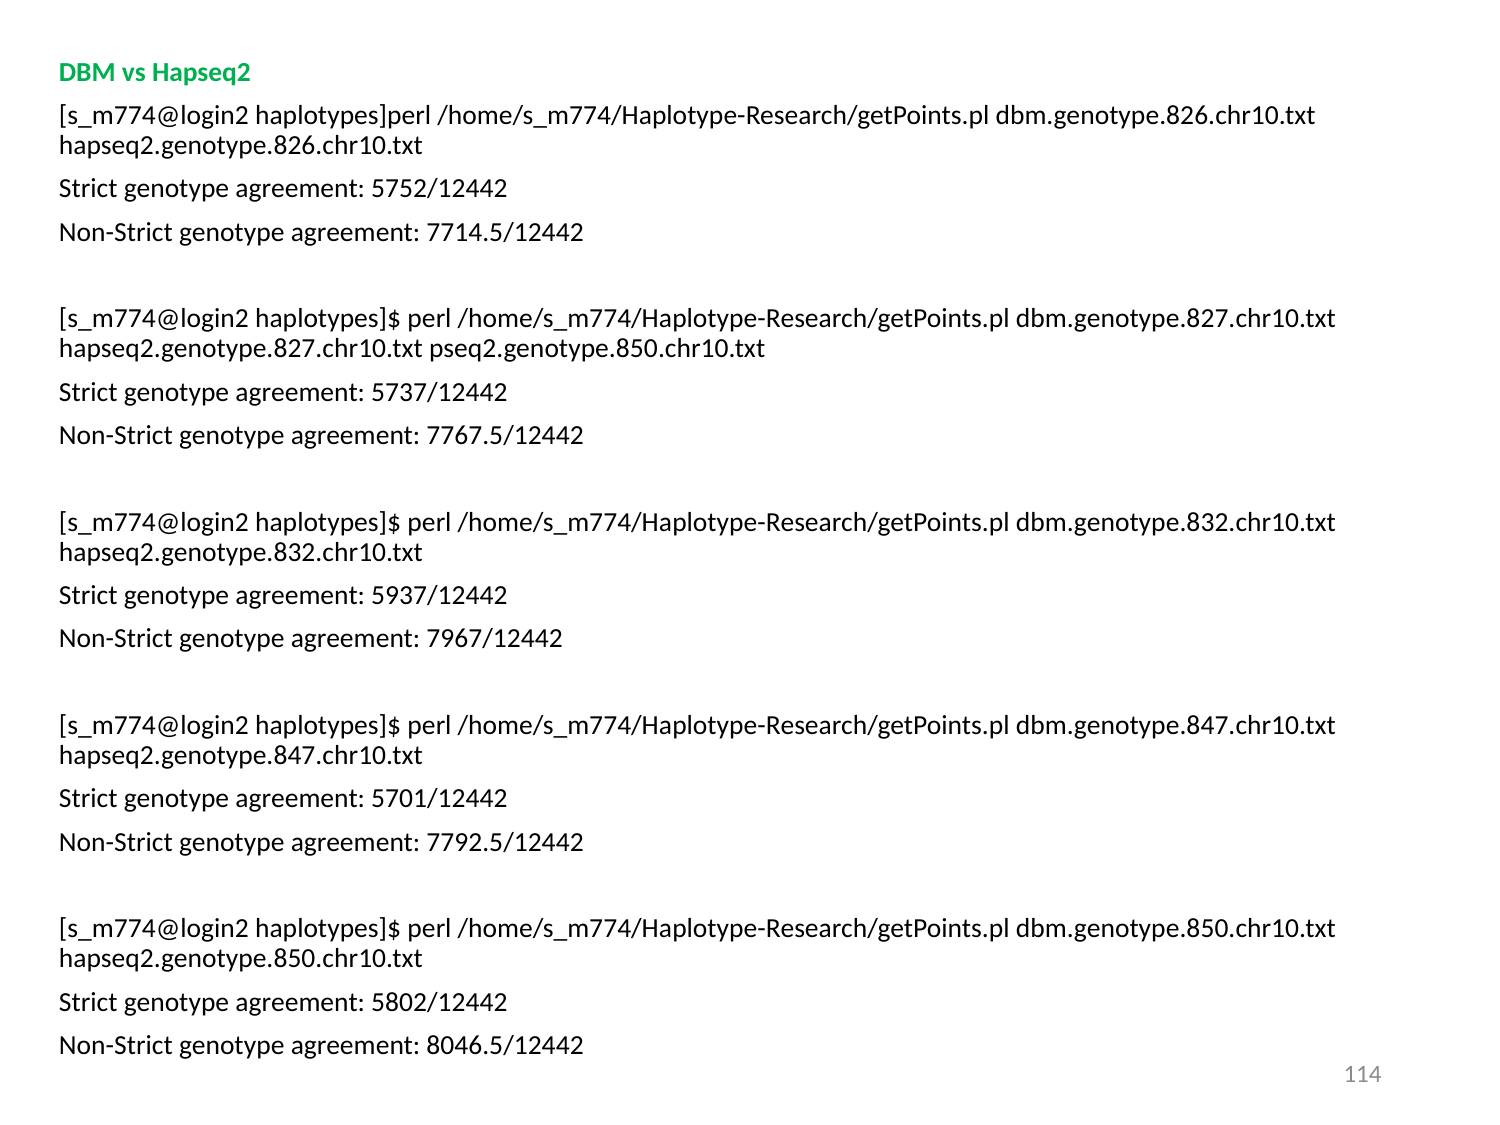

DBM vs Hapseq2
[s_m774@login2 haplotypes]perl /home/s_m774/Haplotype-Research/getPoints.pl dbm.genotype.826.chr10.txt hapseq2.genotype.826.chr10.txt
Strict genotype agreement: 5752/12442
Non-Strict genotype agreement: 7714.5/12442

[s_m774@login2 haplotypes]$ perl /home/s_m774/Haplotype-Research/getPoints.pl dbm.genotype.827.chr10.txt hapseq2.genotype.827.chr10.txt pseq2.genotype.850.chr10.txt
Strict genotype agreement: 5737/12442
Non-Strict genotype agreement: 7767.5/12442

[s_m774@login2 haplotypes]$ perl /home/s_m774/Haplotype-Research/getPoints.pl dbm.genotype.832.chr10.txt hapseq2.genotype.832.chr10.txt
Strict genotype agreement: 5937/12442
Non-Strict genotype agreement: 7967/12442

[s_m774@login2 haplotypes]$ perl /home/s_m774/Haplotype-Research/getPoints.pl dbm.genotype.847.chr10.txt hapseq2.genotype.847.chr10.txt
Strict genotype agreement: 5701/12442
Non-Strict genotype agreement: 7792.5/12442

[s_m774@login2 haplotypes]$ perl /home/s_m774/Haplotype-Research/getPoints.pl dbm.genotype.850.chr10.txt hapseq2.genotype.850.chr10.txt
Strict genotype agreement: 5802/12442
Non-Strict genotype agreement: 8046.5/12442

114